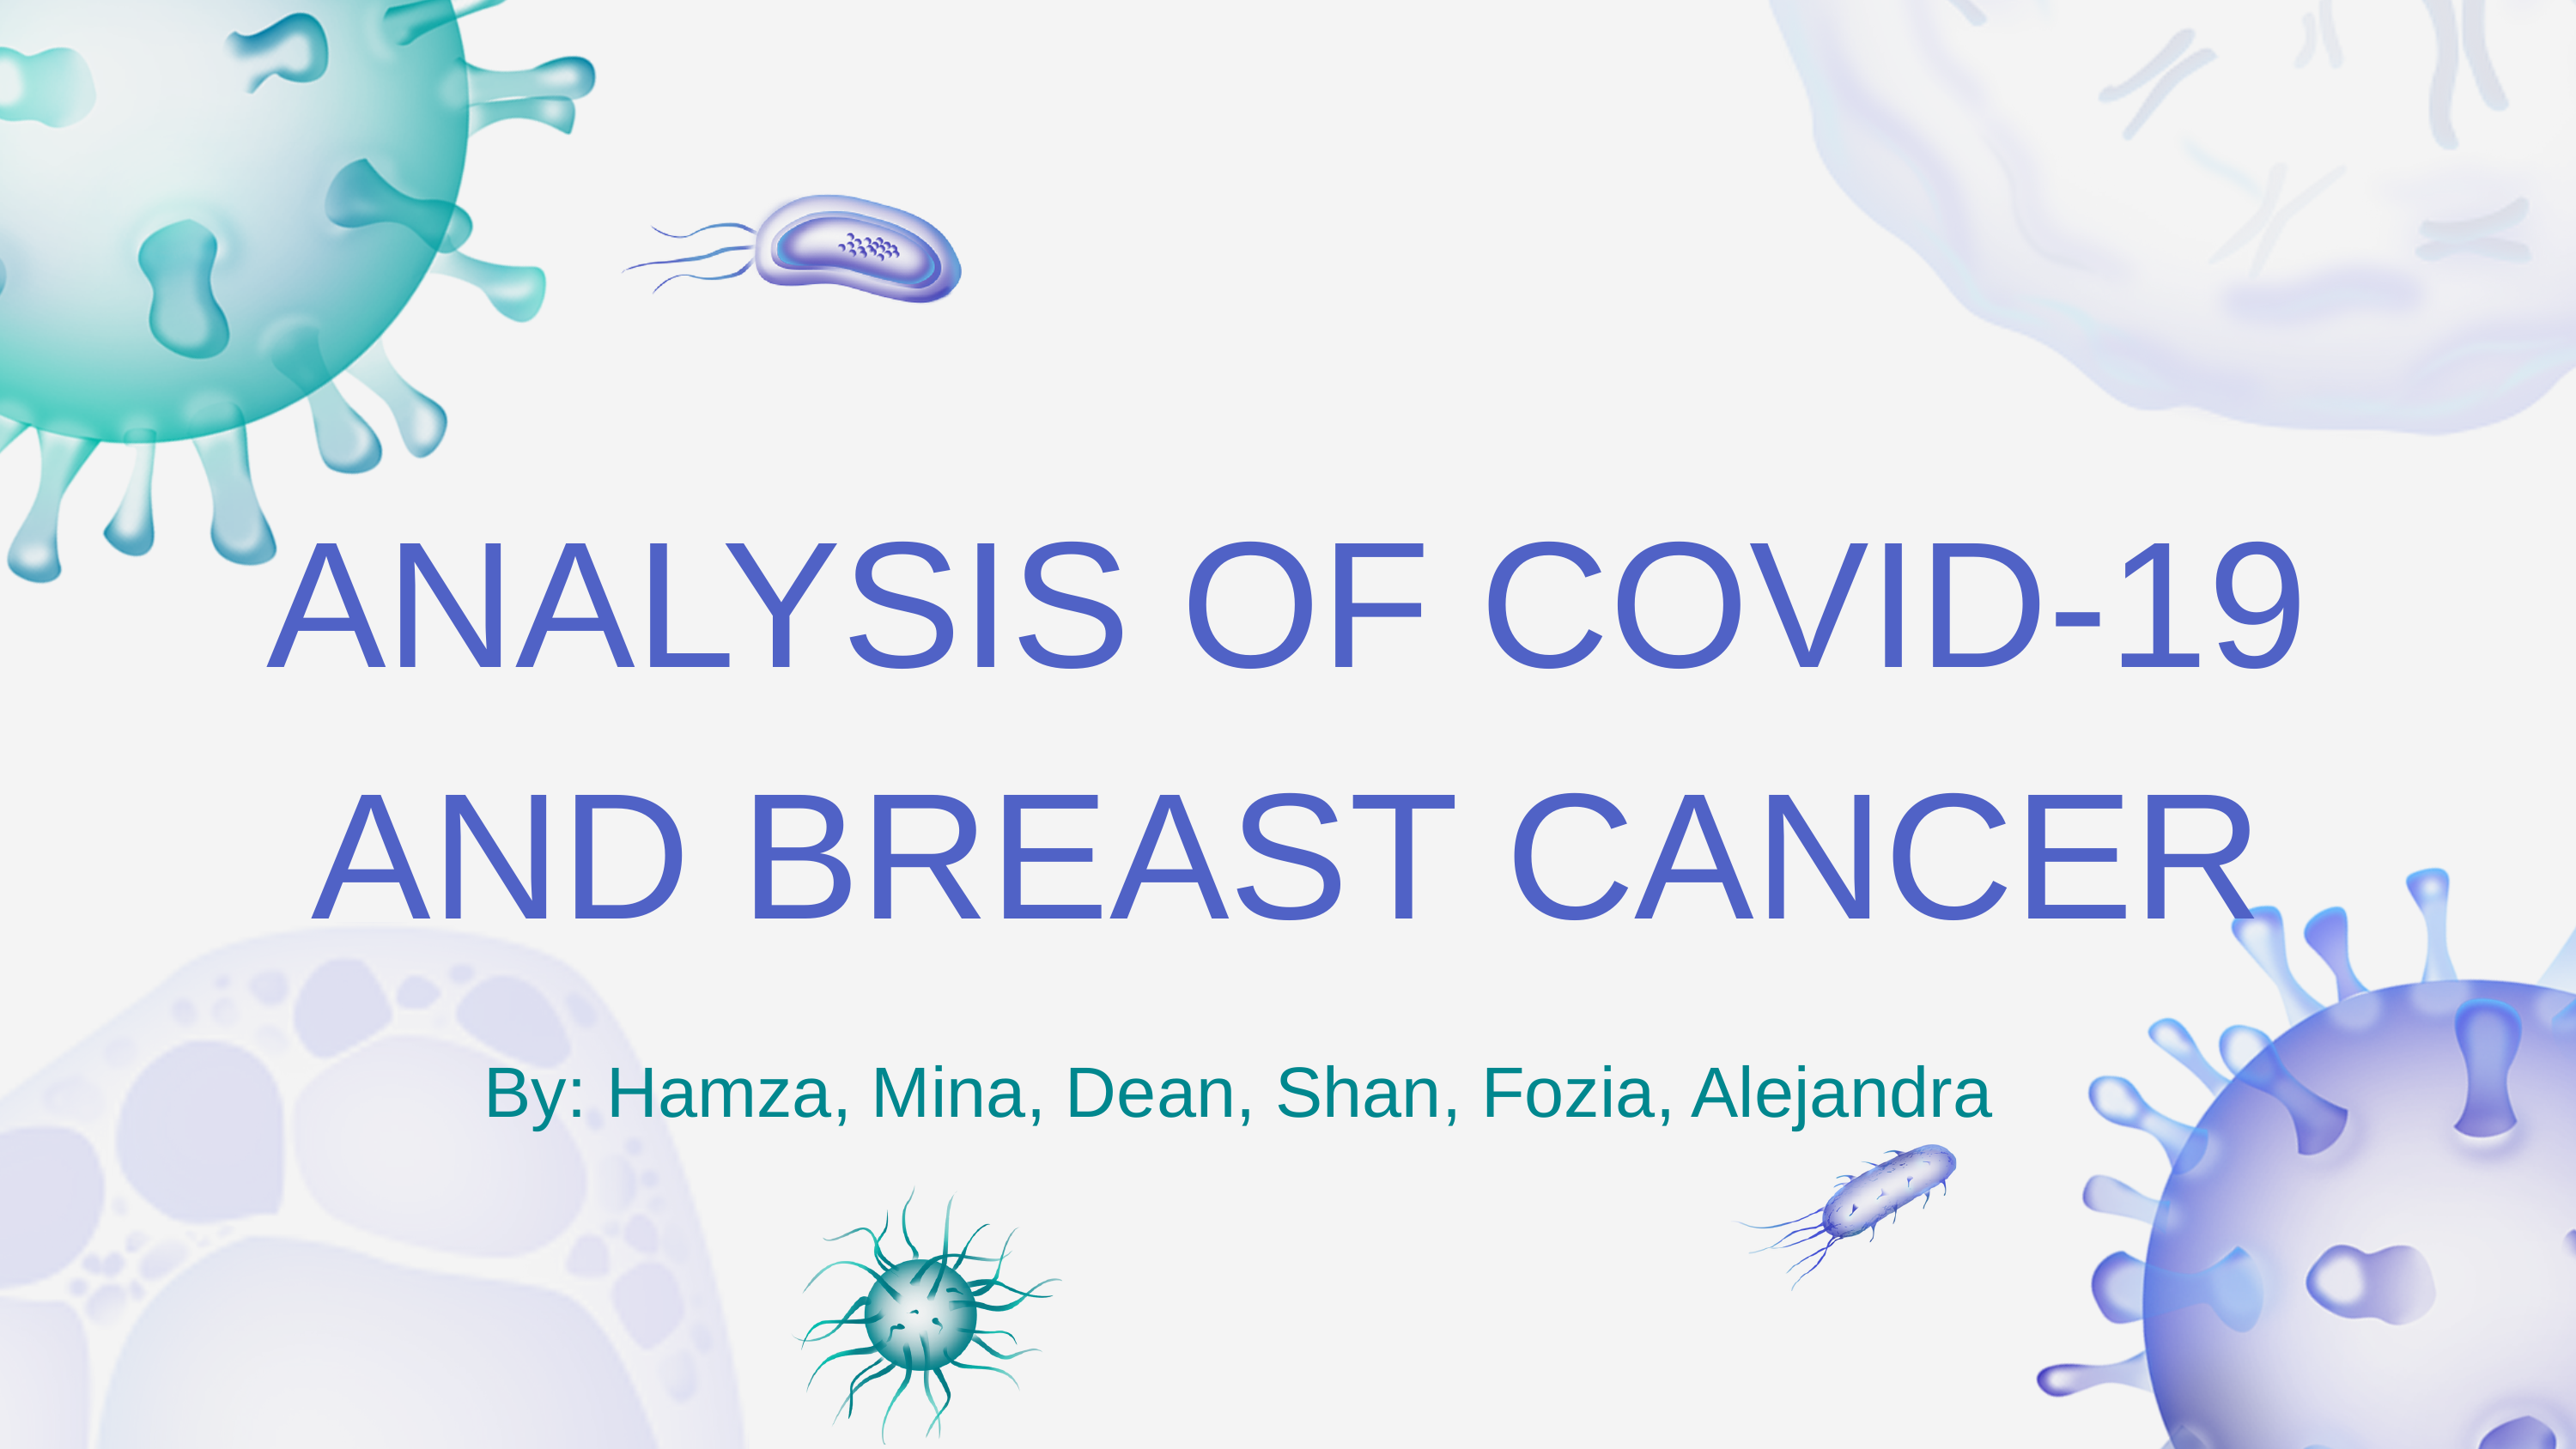

ANALYSIS OF COVID-19 AND BREAST CANCER

By: Hamza, Mina, Dean, Shan, Fozia, Alejandra